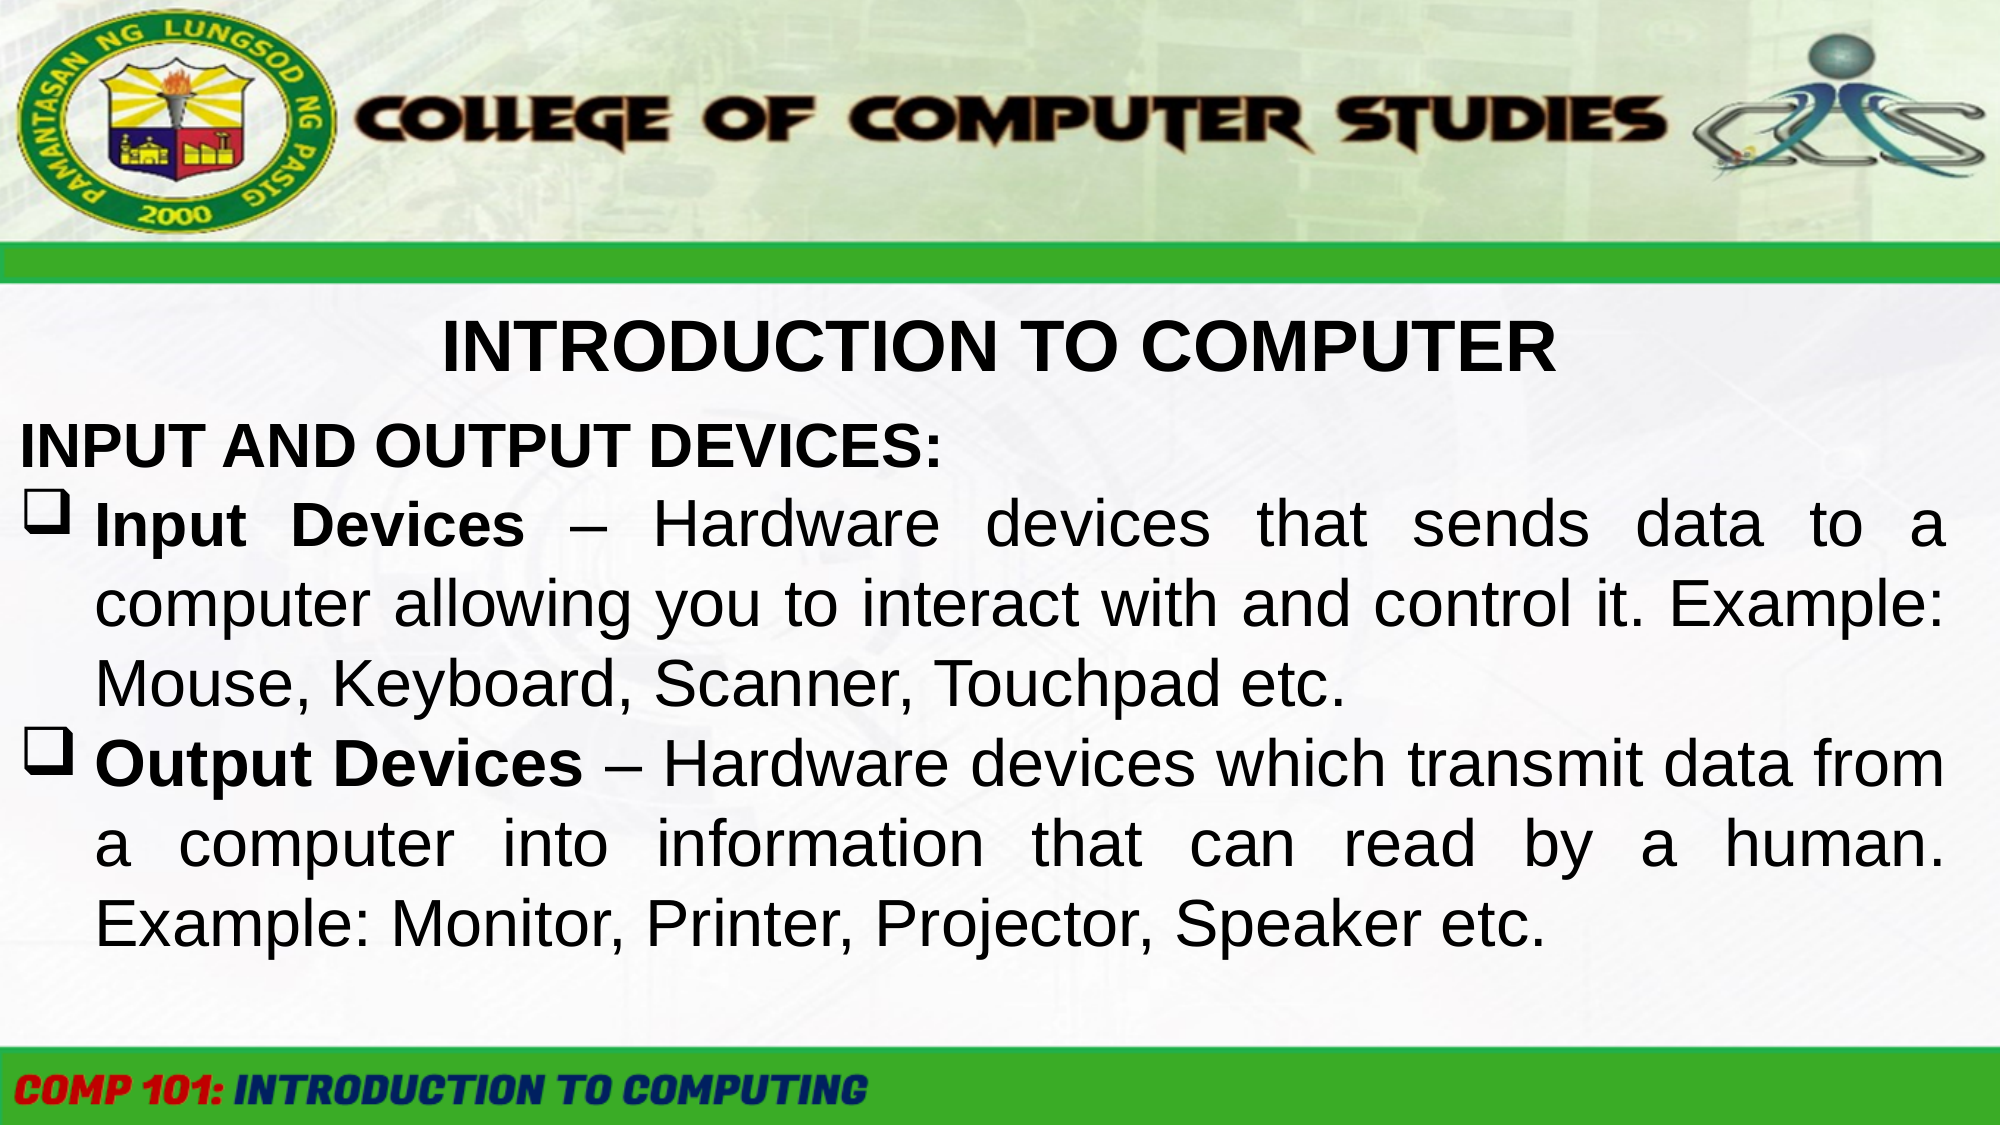

INTRODUCTION TO COMPUTER
INPUT AND OUTPUT DEVICES:
Input Devices – Hardware devices that sends data to a computer allowing you to interact with and control it. Example: Mouse, Keyboard, Scanner, Touchpad etc.
Output Devices – Hardware devices which transmit data from a computer into information that can read by a human. Example: Monitor, Printer, Projector, Speaker etc.